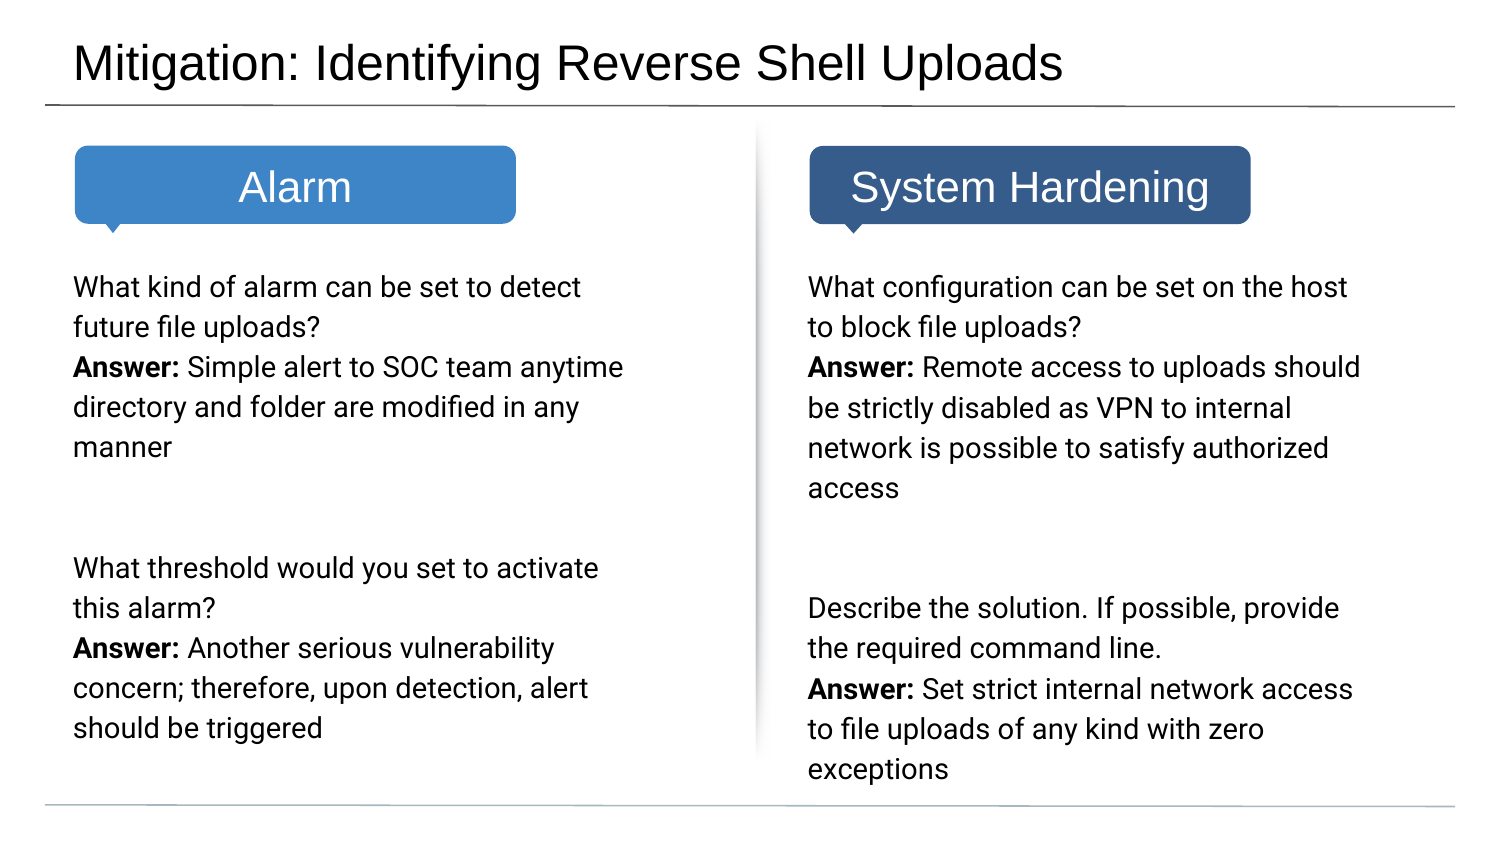

# Mitigation: Identifying Reverse Shell Uploads
What kind of alarm can be set to detect future file uploads?
Answer: Simple alert to SOC team anytime directory and folder are modified in any manner

What threshold would you set to activate this alarm?
Answer: Another serious vulnerability concern; therefore, upon detection, alert should be triggered

What configuration can be set on the host to block file uploads?
Answer: Remote access to uploads should be strictly disabled as VPN to internal network is possible to satisfy authorized access

Describe the solution. If possible, provide the required command line.
Answer: Set strict internal network access to file uploads of any kind with zero exceptions